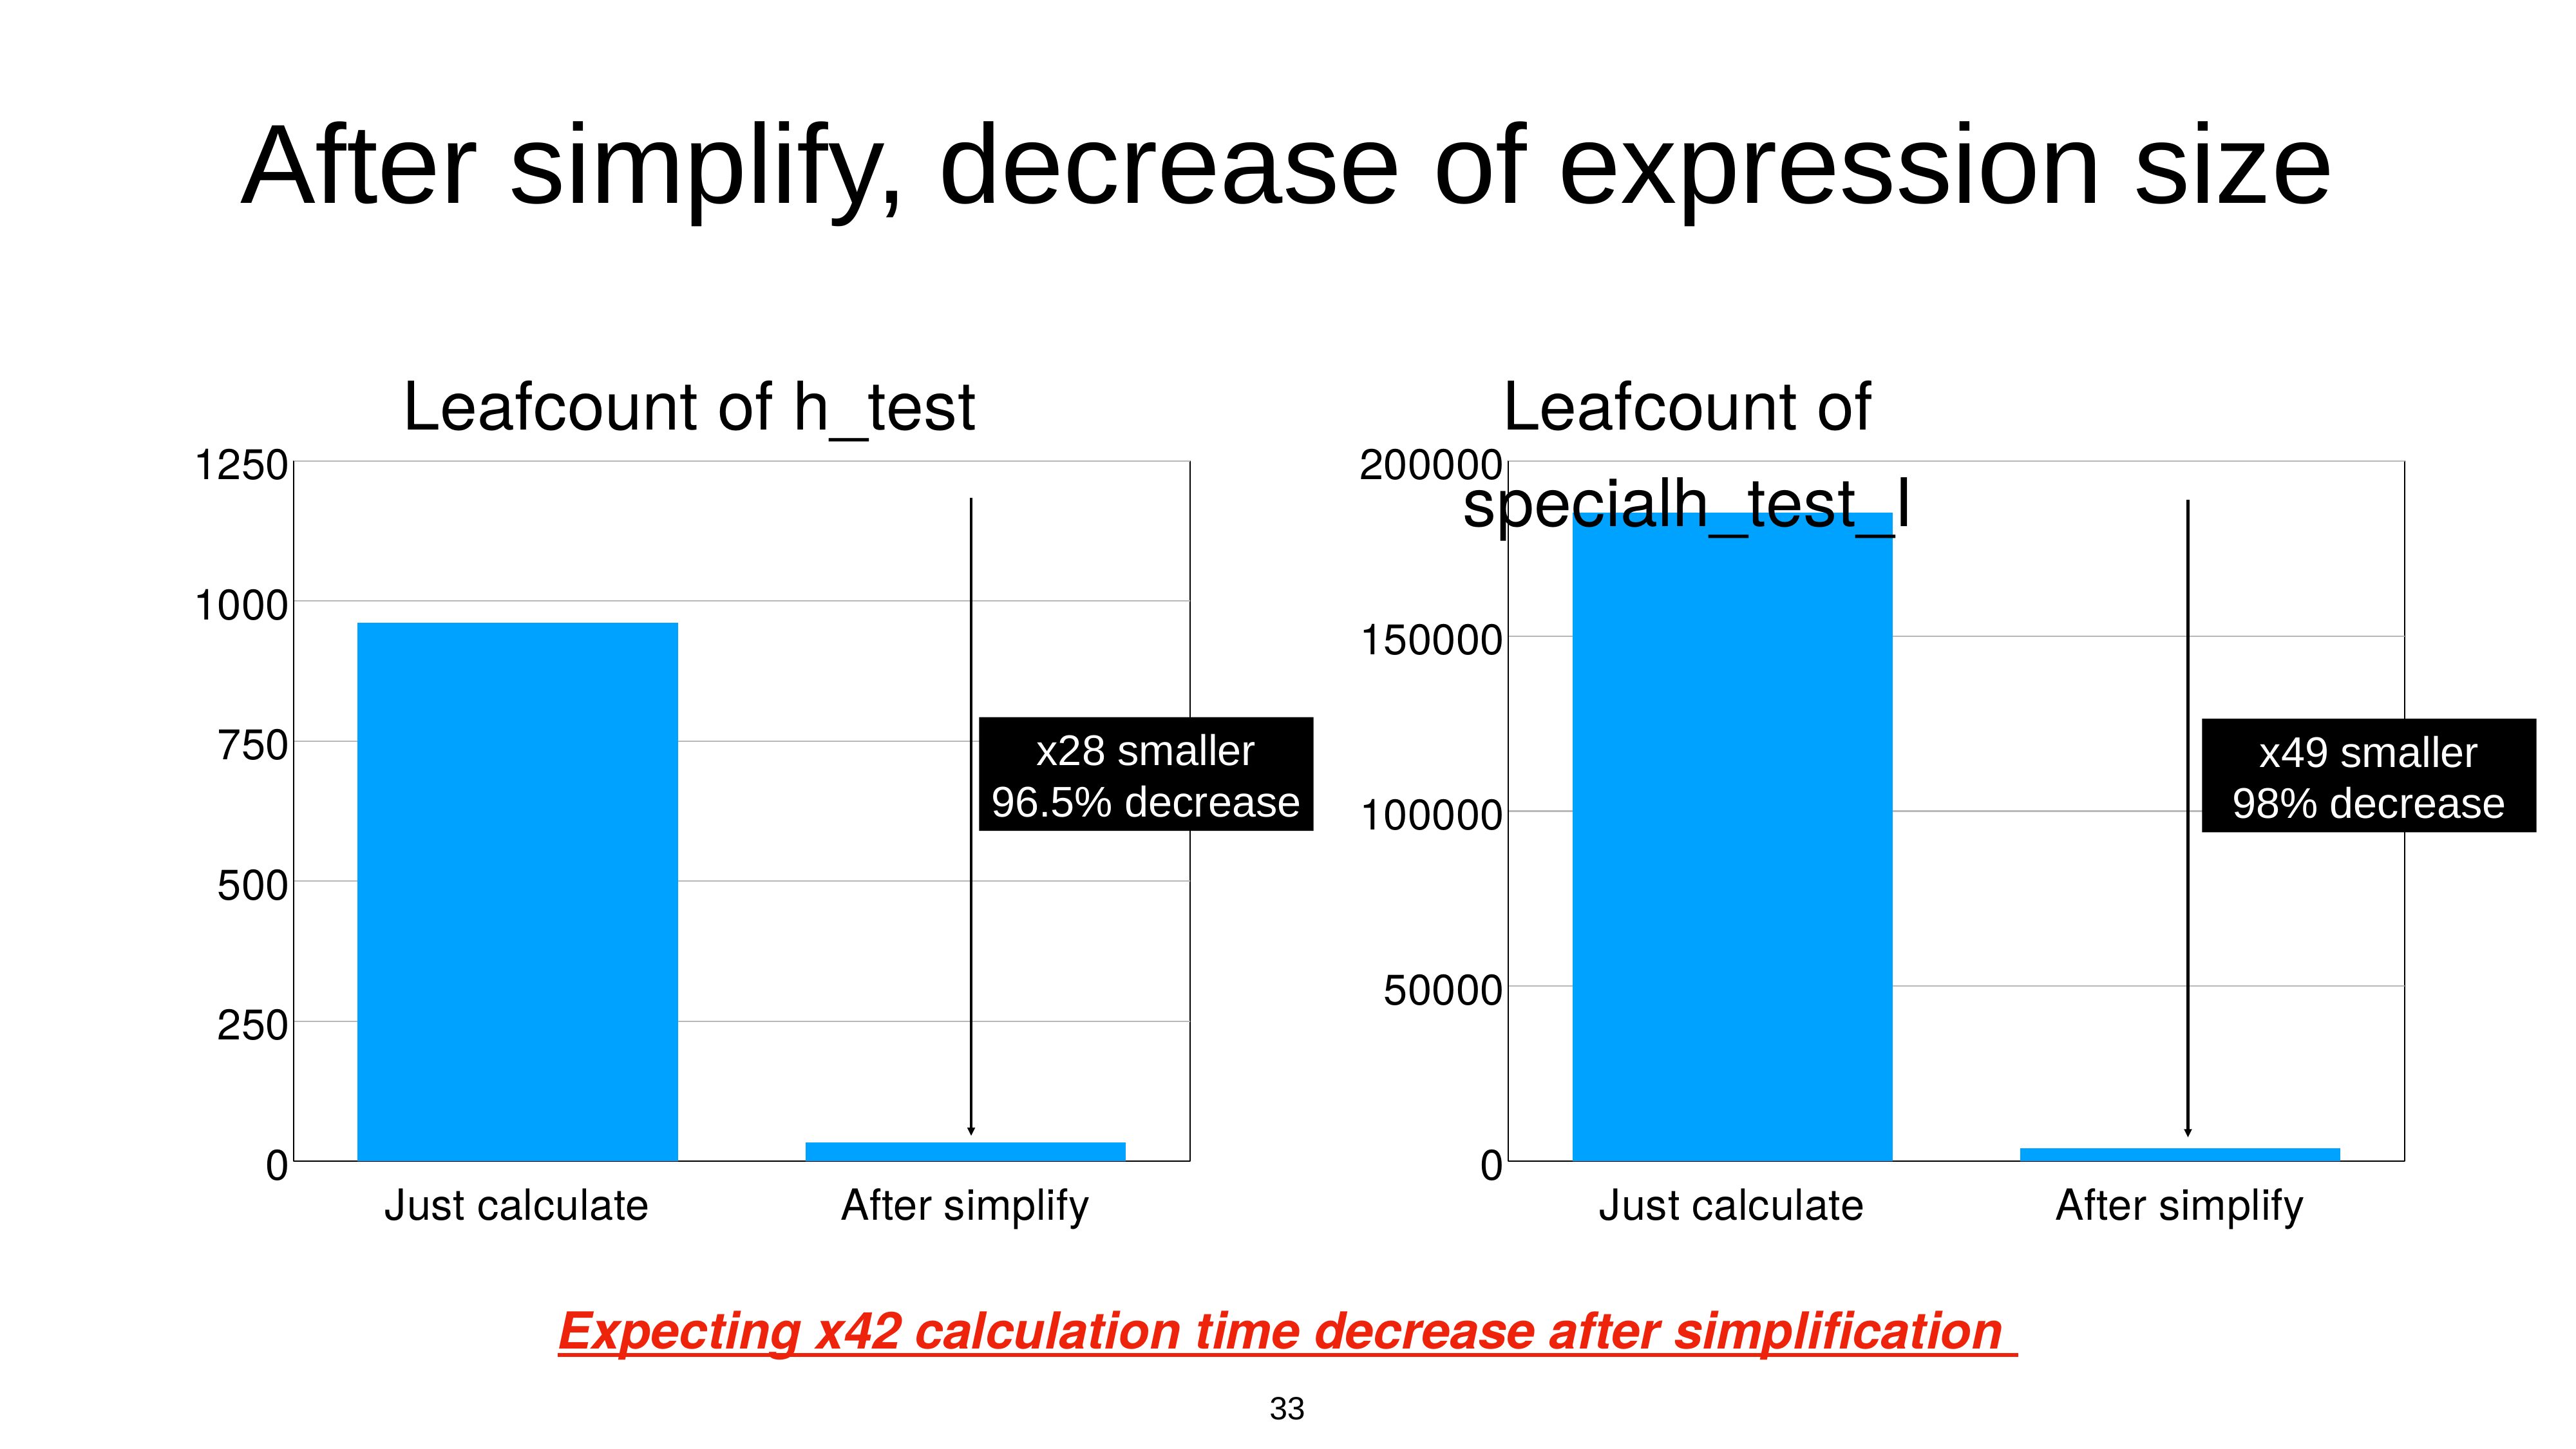

# After simplify, decrease of expression size

### Chart: Leafcount of h_test

| Category | # of calculations (Leafcount) |
|---|---|
| Just calculate | 961.0 |
| After simplify | 34.0 |
x28 smaller
96.5% decrease

### Chart: Leafcount of specialh_test_I

| Category | # of calculations (Leafcount) |
|---|---|
| Just calculate | 185256.0 |
| After simplify | 3790.0 |
x49 smaller
98% decrease
Expecting x42 calculation time decrease after simplification
33